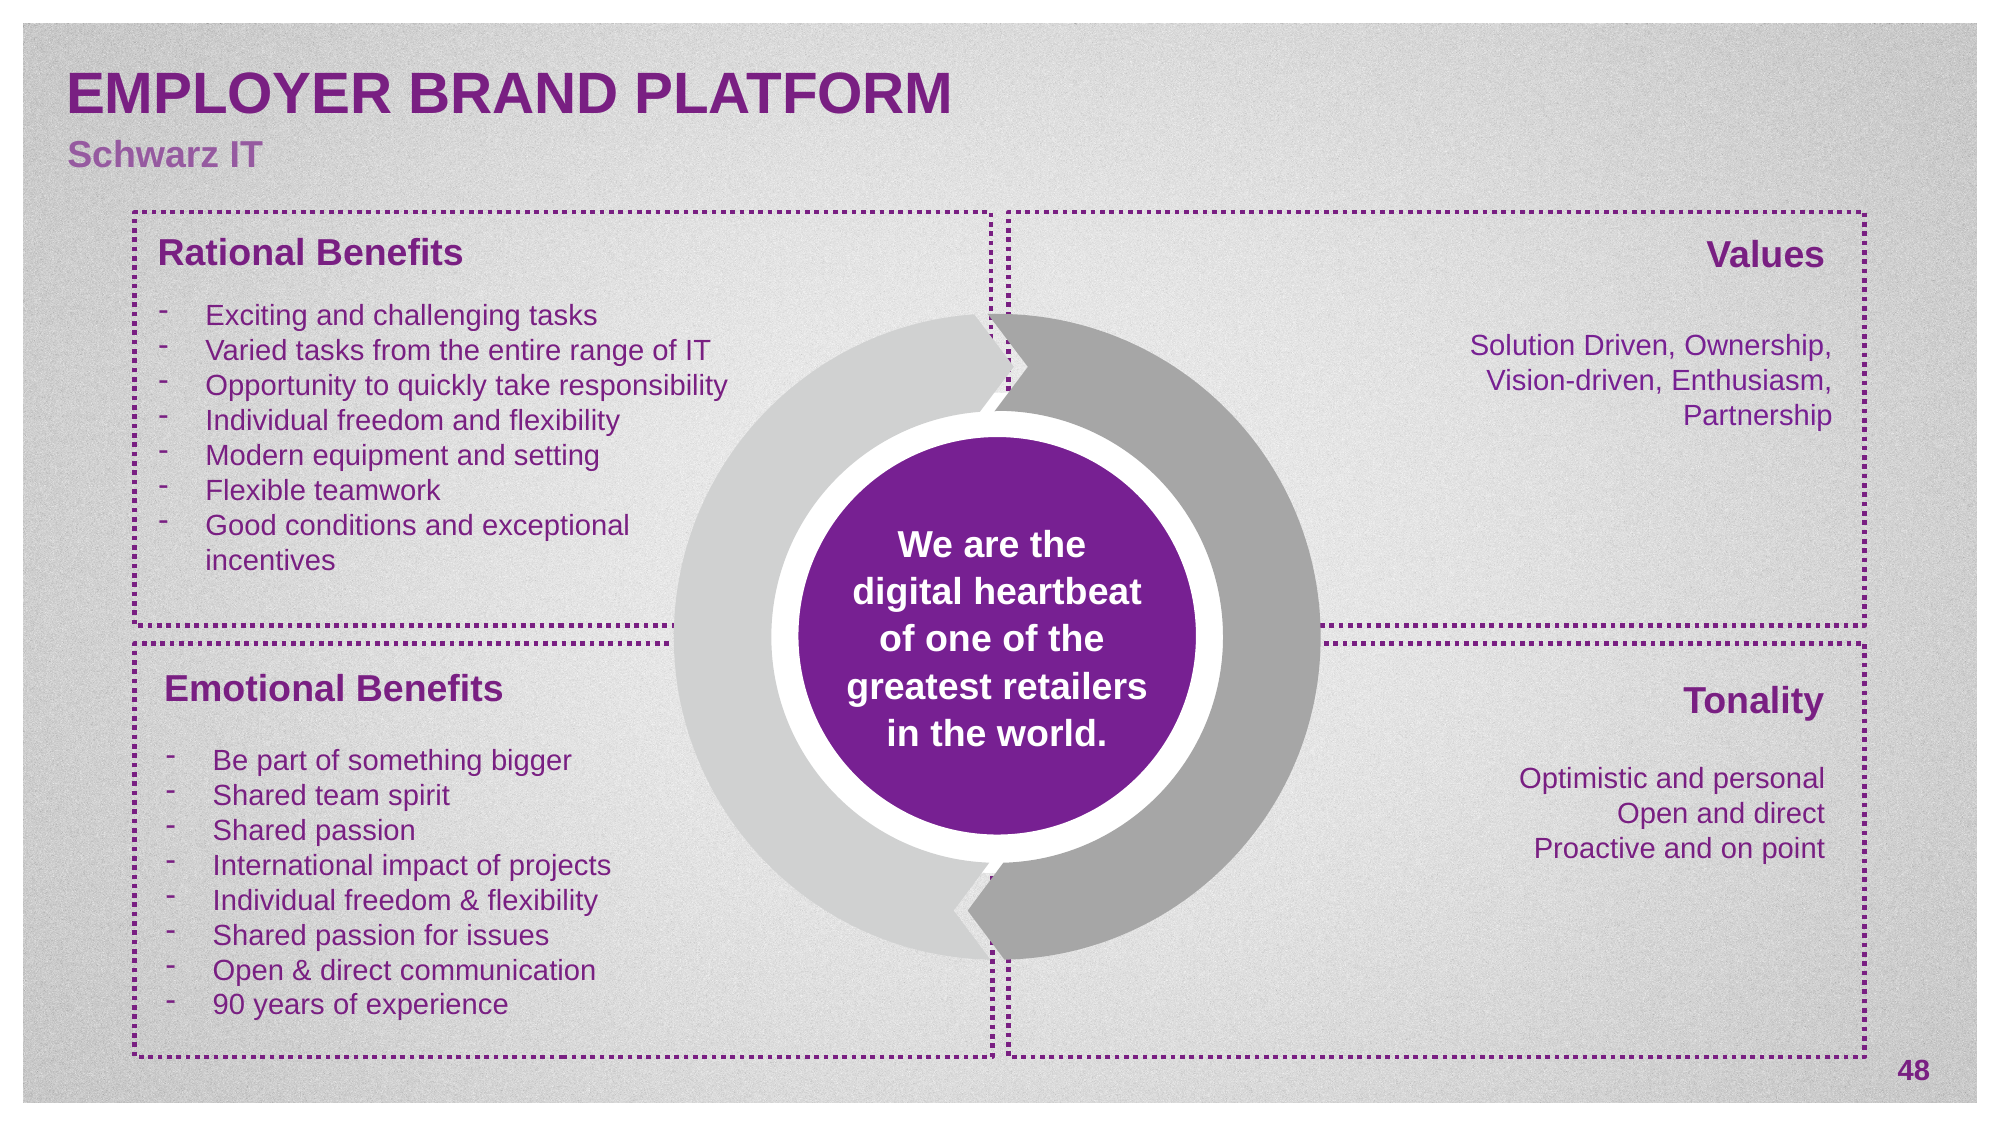

# Employer Brand Platform
Schwarz IT

Rational Benefits

Values

Exciting and challenging tasks
Varied tasks from the entire range of IT
Opportunity to quickly take responsibility
Individual freedom and flexibility
Modern equipment and setting
Flexible teamwork
Good conditions and exceptional incentives

Solution Driven, Ownership,
Vision-driven, Enthusiasm,
Partnership
We are the
digital heartbeat
of one of the
biggest retailers
in the world.
We are the
digital heartbeat
of one of the
greatest retailers
in the world.
Emotional Benefits

Tonality

Be part of something bigger
Shared team spirit
Shared passion
International impact of projects
Individual freedom & flexibility
Shared passion for issues
Open & direct communication
90 years of experience

Optimistic and personal
Open and direct
Proactive and on point

48